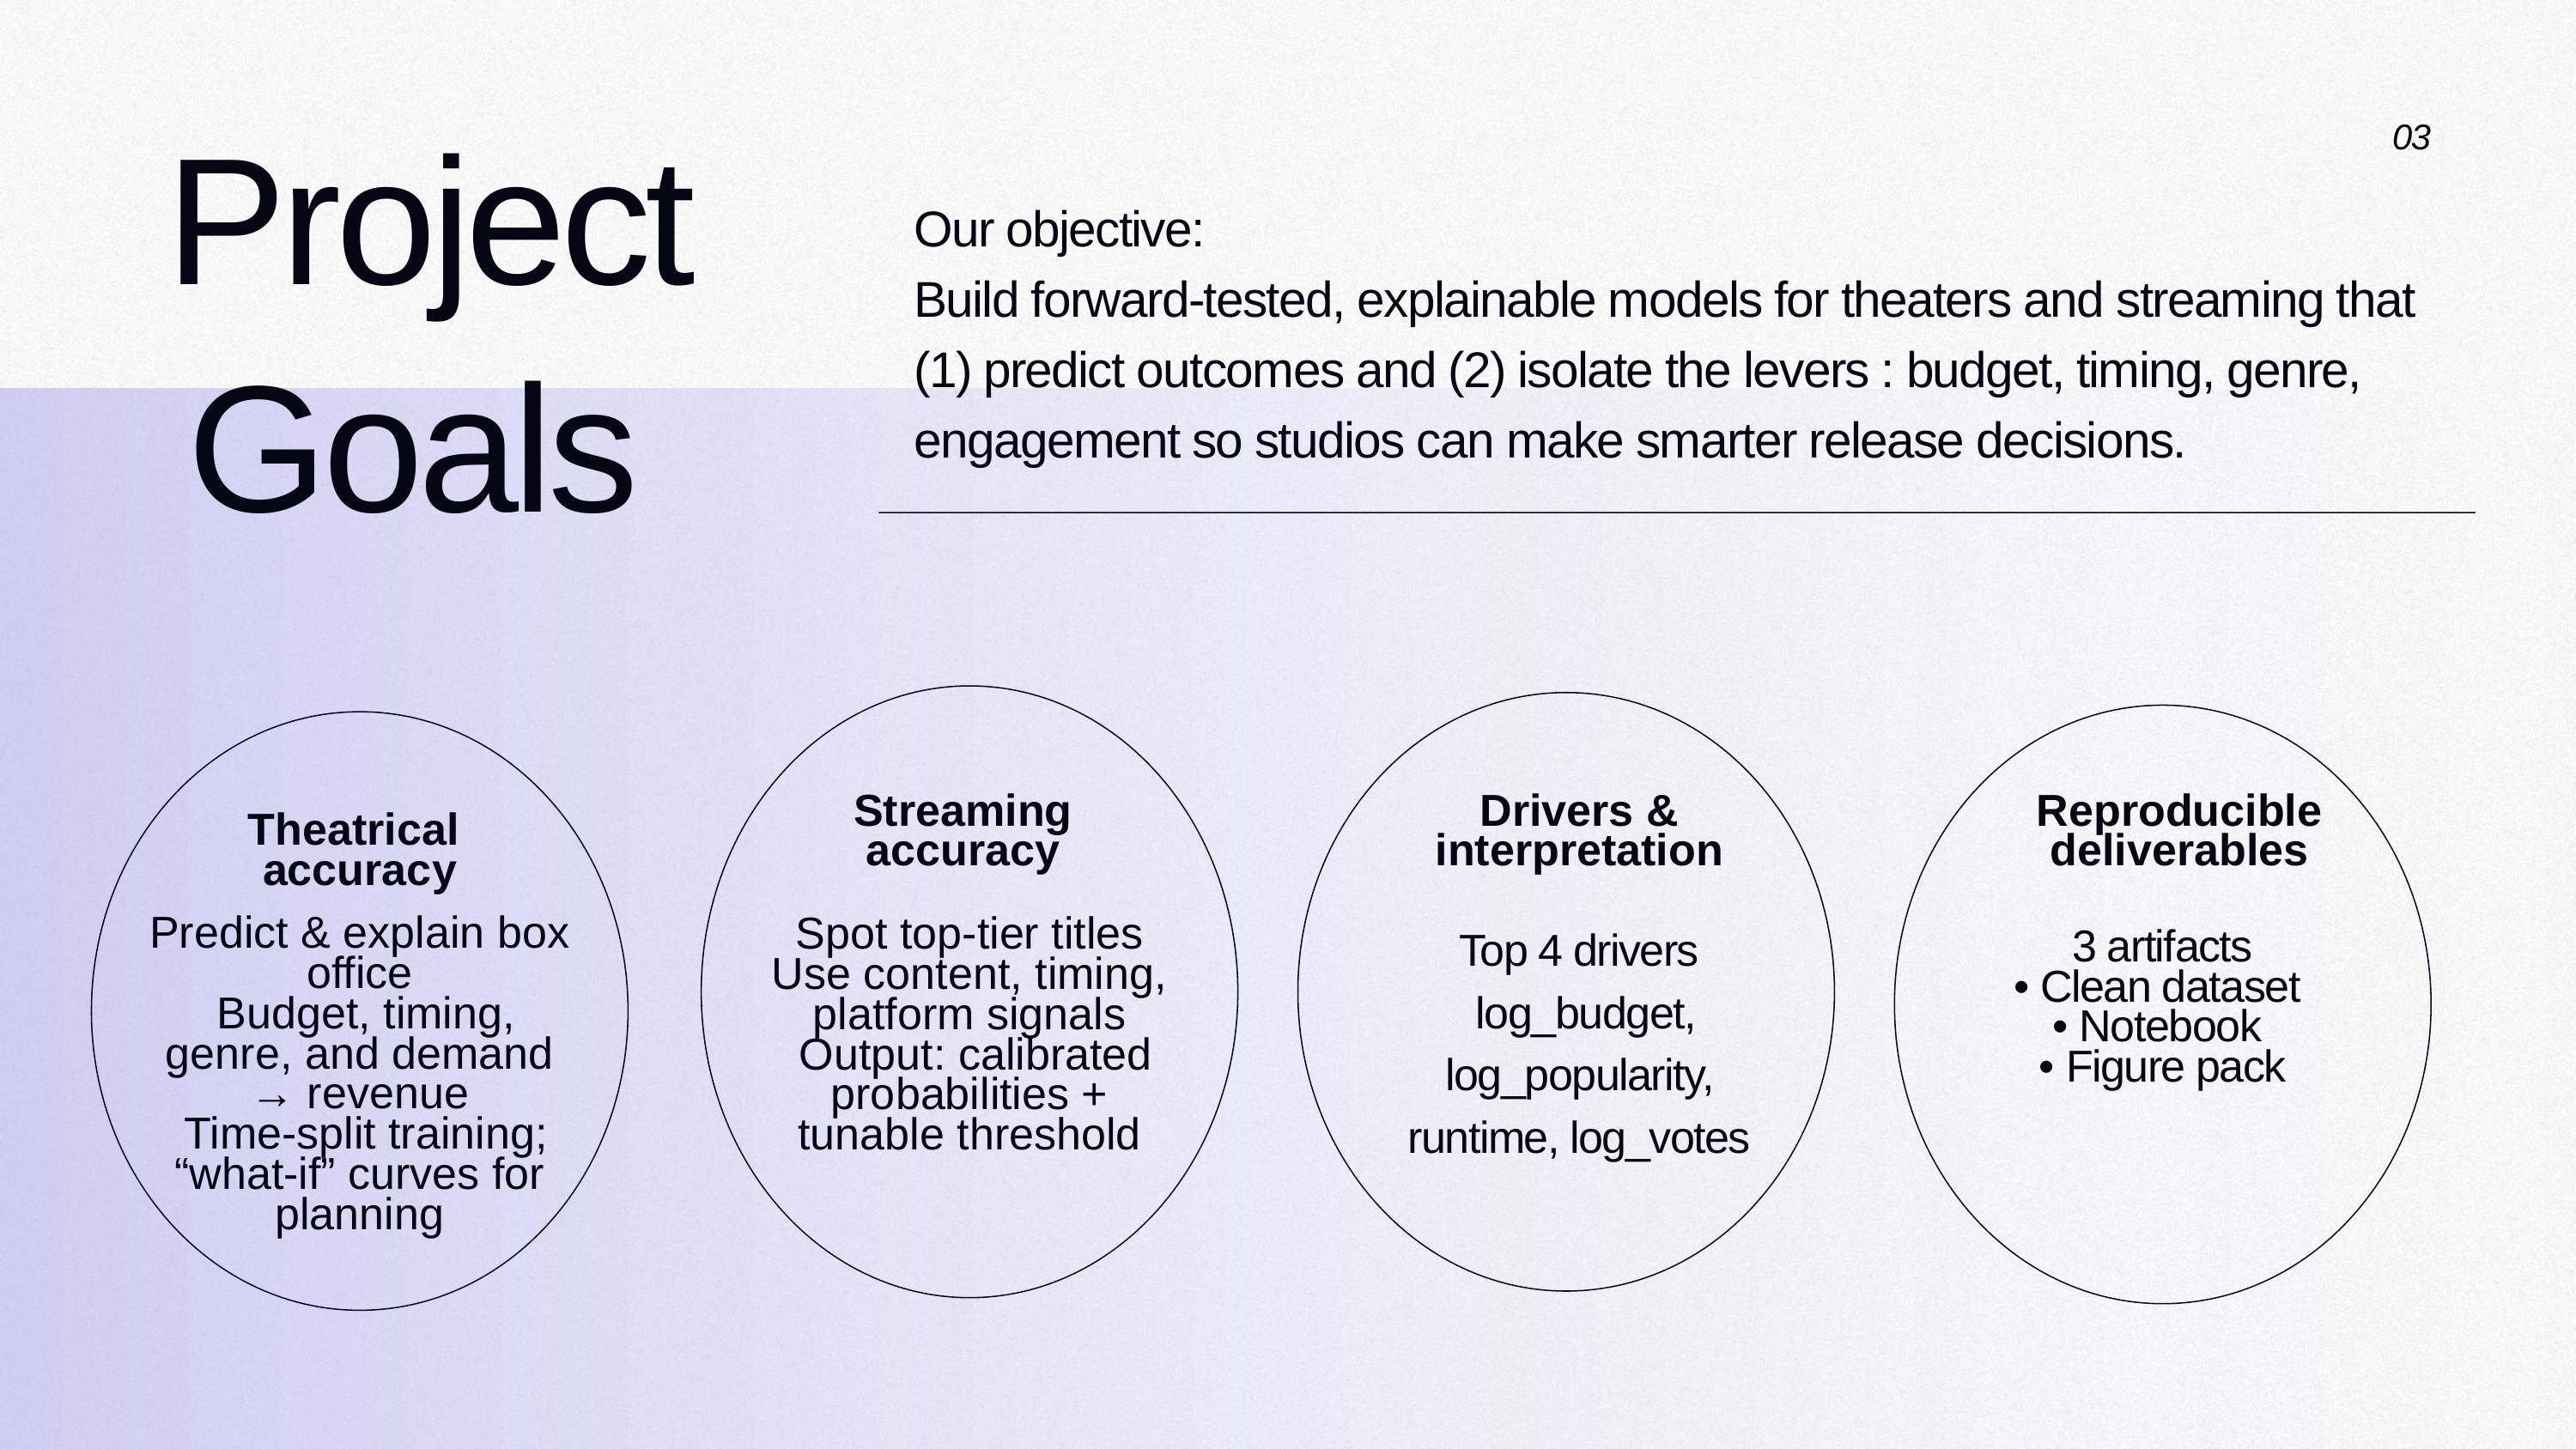

03
Project

Our objective:
Build forward-tested, explainable models for theaters and streaming that
(1) predict outcomes and (2) isolate the levers : budget, timing, genre, engagement so studios can make smarter release decisions.

Goals

Spot top-tier titles
Use content, timing, platform signals
 Output: calibrated probabilities + tunable threshold

3 artifacts
• Clean dataset
• Notebook
• Figure pack

Predict & explain box office
 Budget, timing, genre, and demand → revenue
 Time-split training; “what-if” curves for planning
Streaming accuracy
Drivers & interpretation
Reproducible deliverables
Theatrical
accuracy

Top 4 drivers
 log_budget, log_popularity, runtime, log_votes